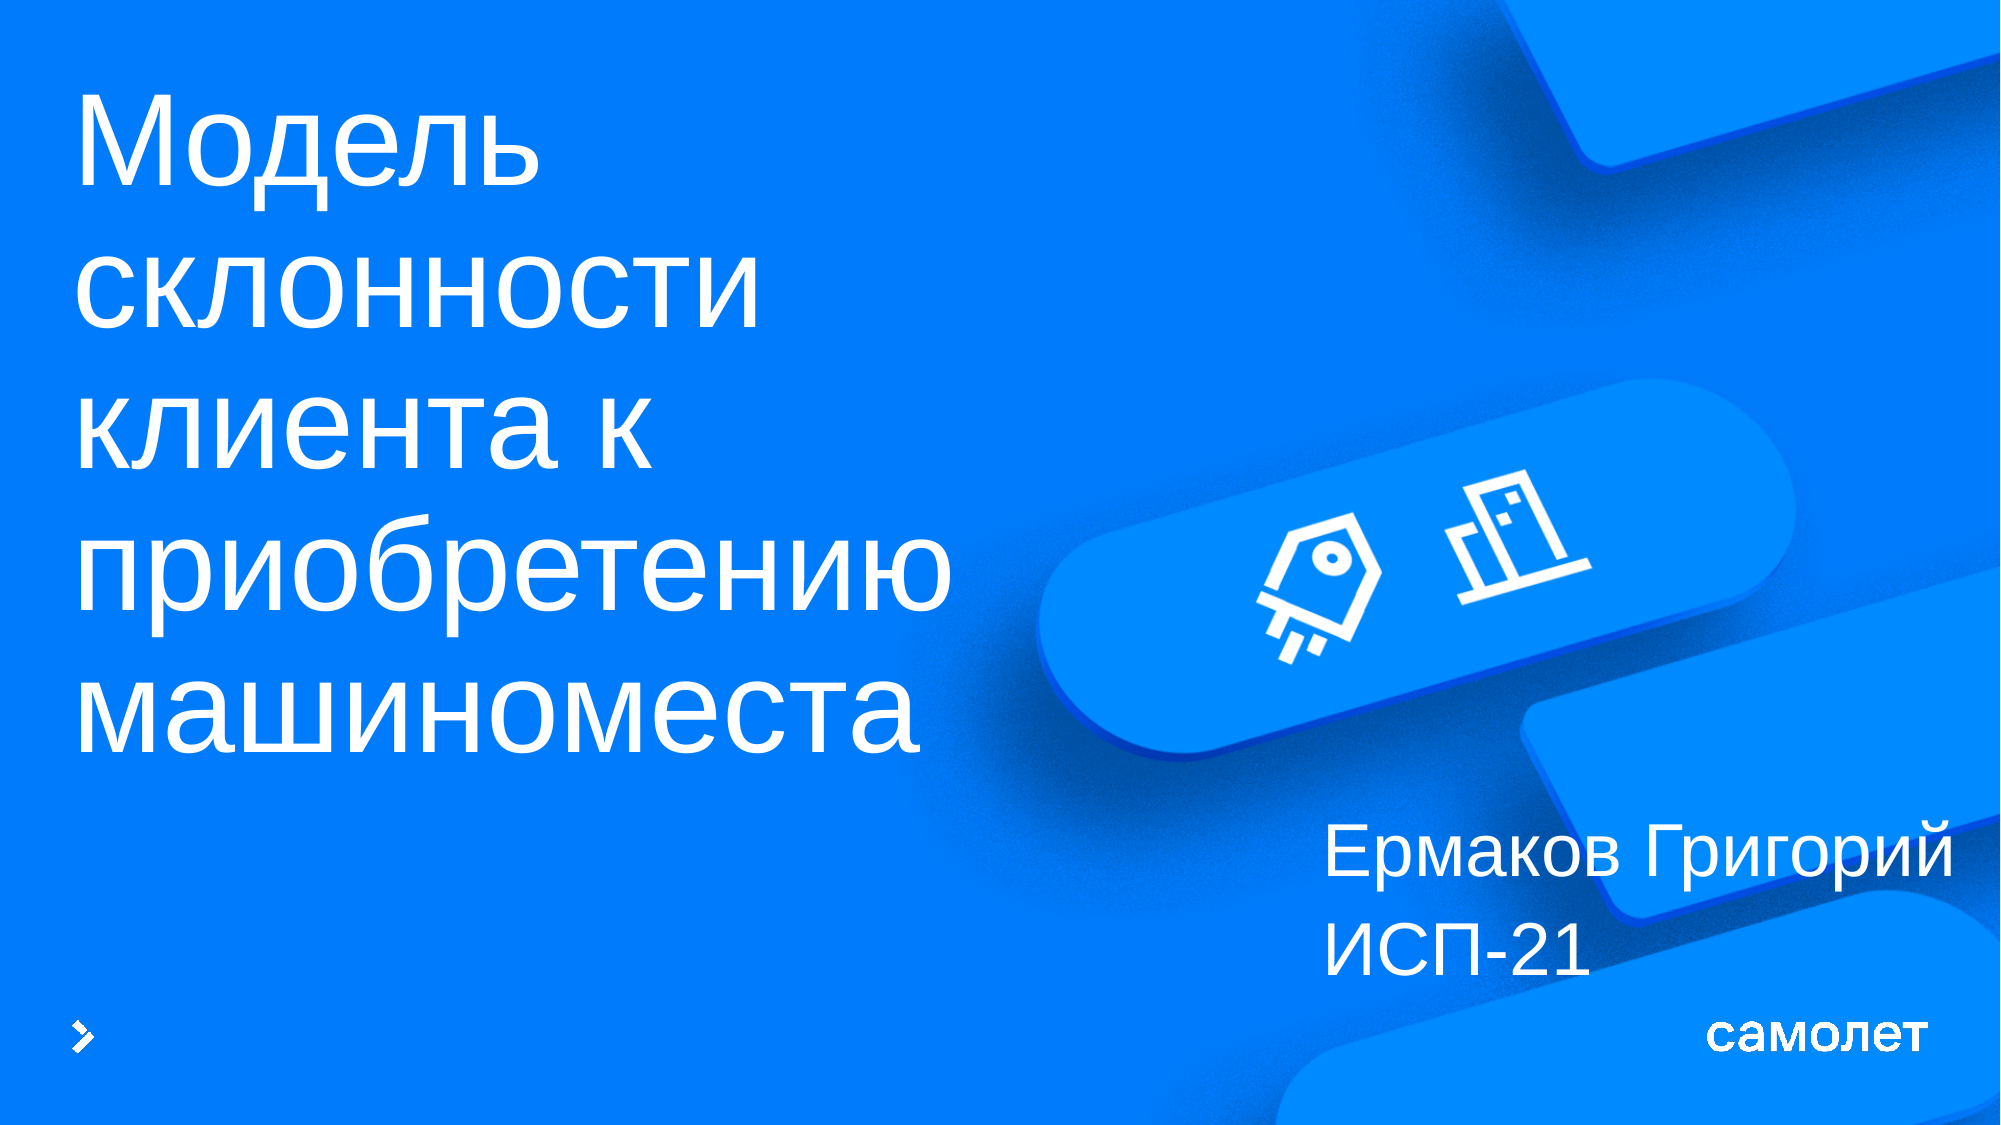

# Модель склонности клиента к приобретению машиноместа
Ермаков Григорий ИСП-21